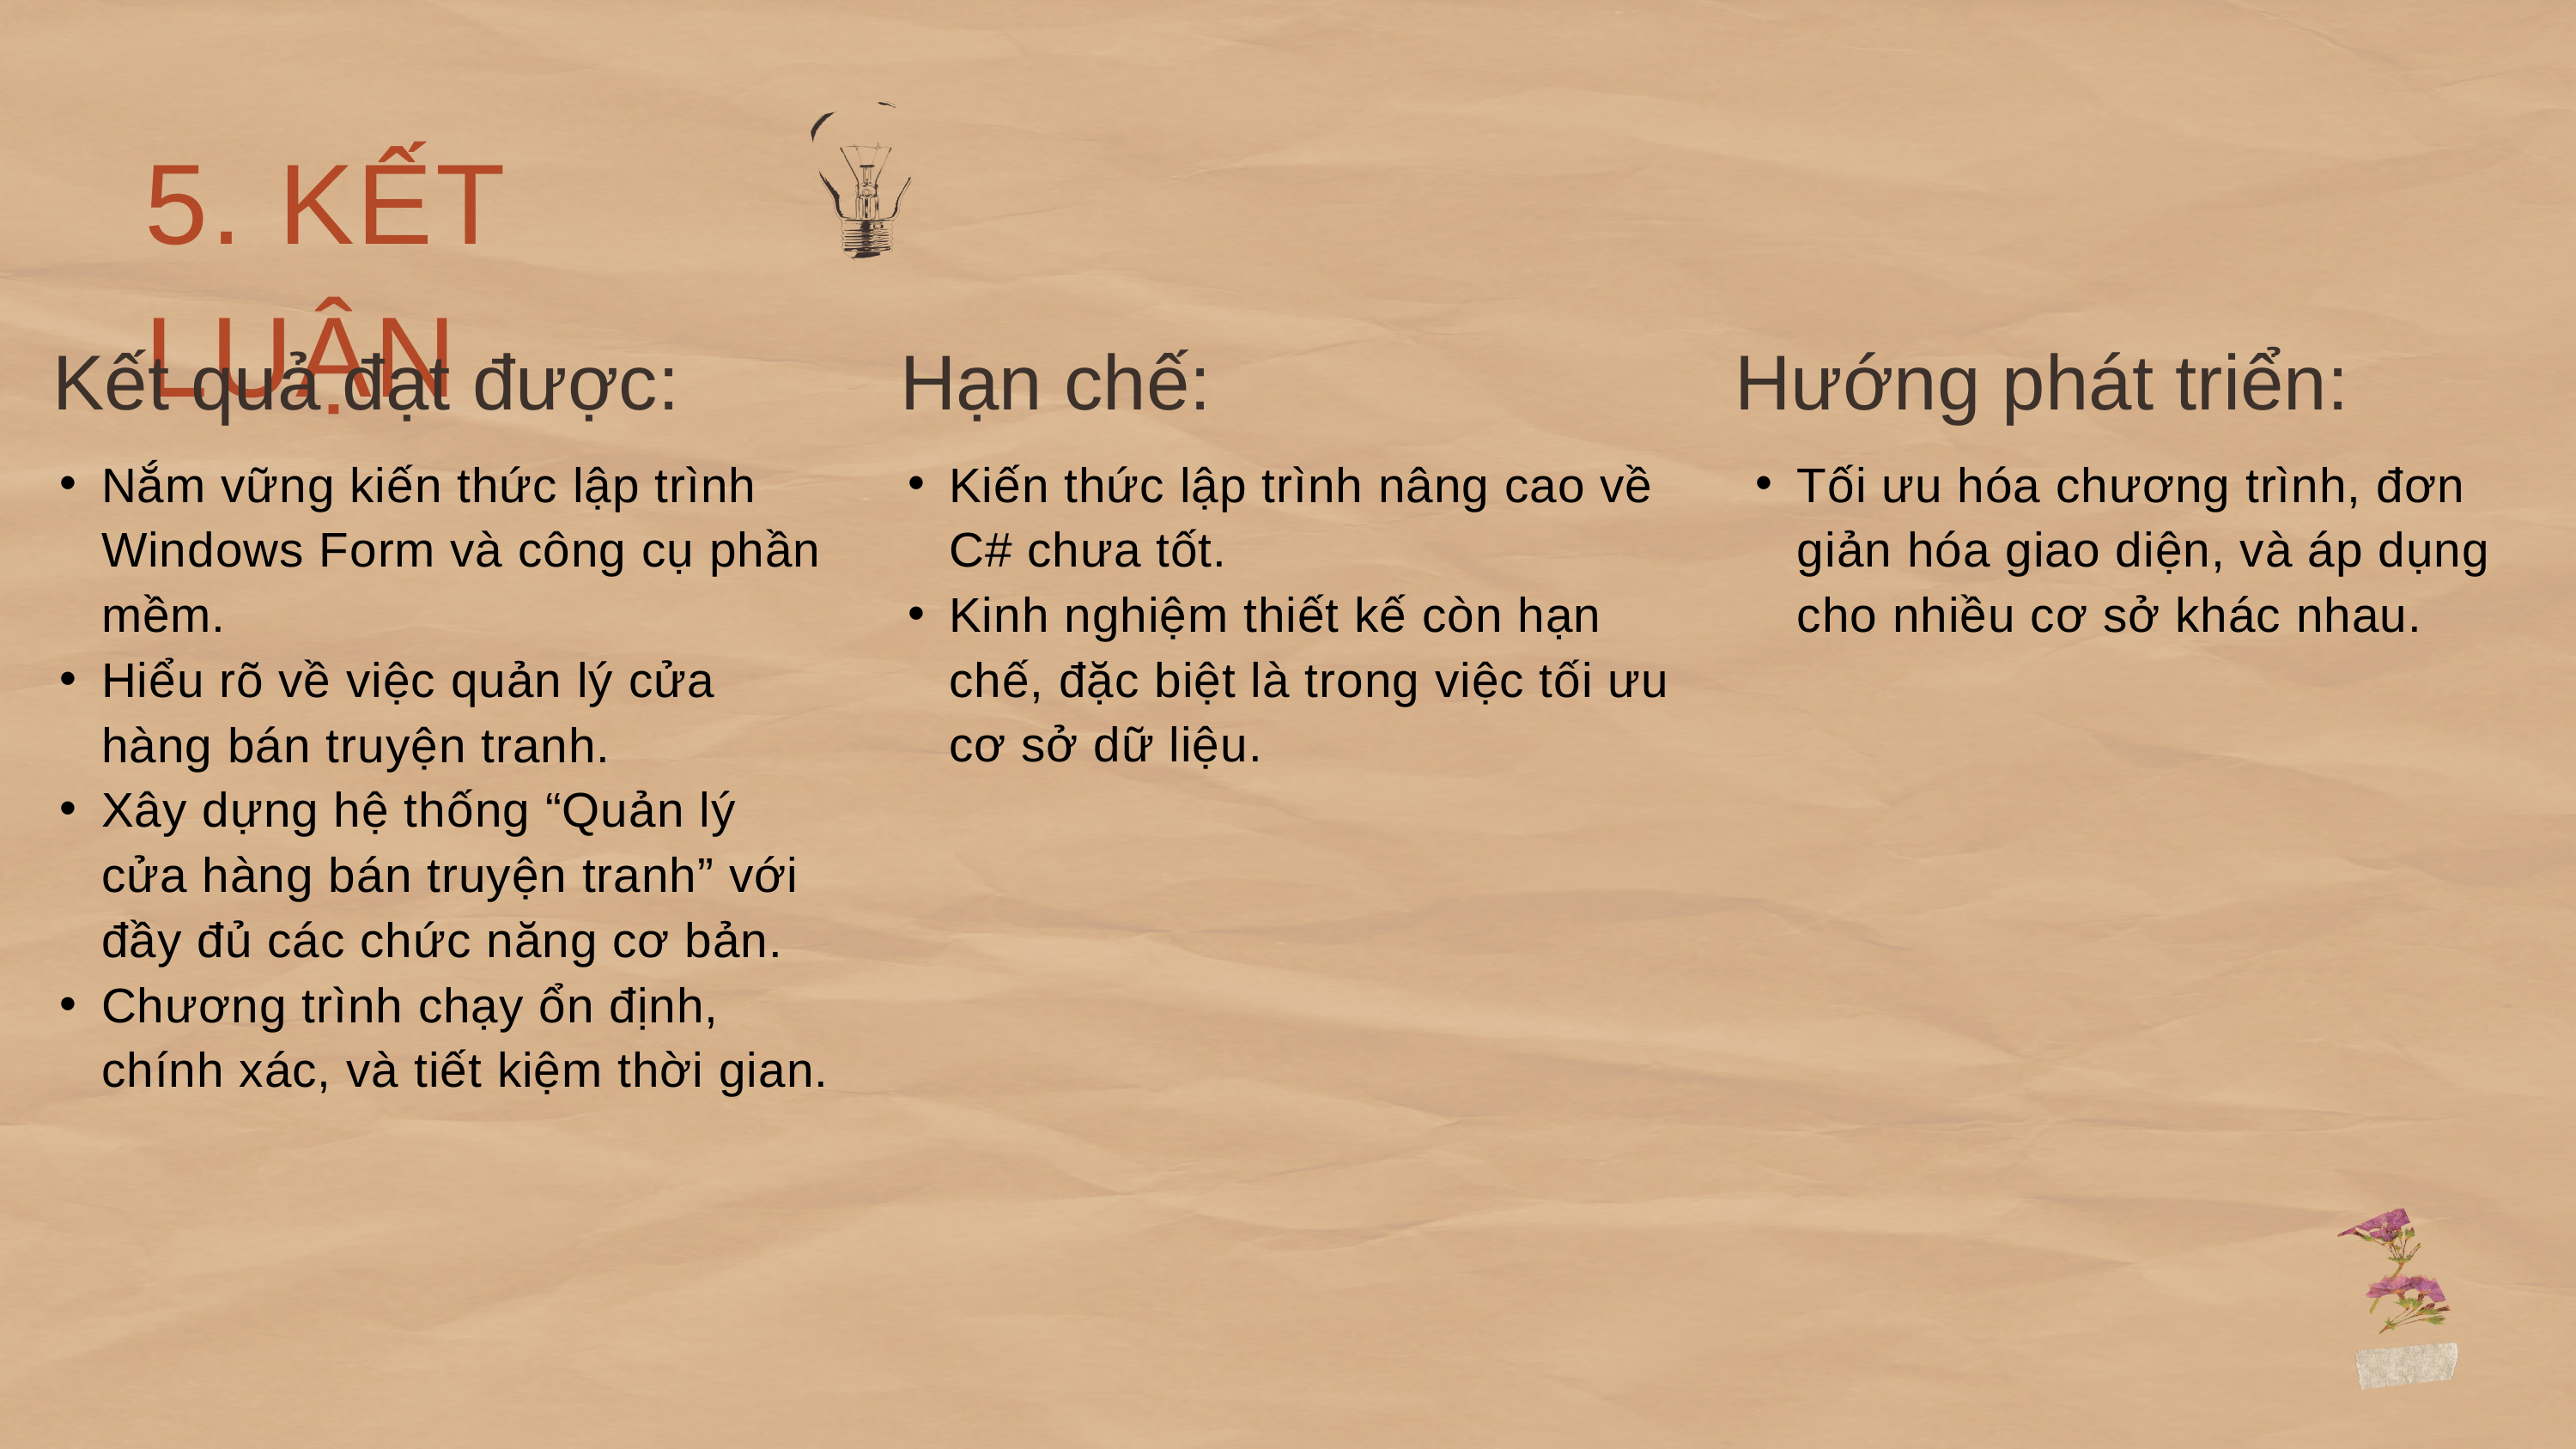

5. KẾT LUẬN
Kết quả đạt được:
Hạn chế:
Hướng phát triển:
Nắm vững kiến thức lập trình Windows Form và công cụ phần mềm.
Hiểu rõ về việc quản lý cửa hàng bán truyện tranh.
Xây dựng hệ thống “Quản lý cửa hàng bán truyện tranh” với đầy đủ các chức năng cơ bản.
Chương trình chạy ổn định, chính xác, và tiết kiệm thời gian.

Kiến thức lập trình nâng cao về C# chưa tốt.
Kinh nghiệm thiết kế còn hạn chế, đặc biệt là trong việc tối ưu cơ sở dữ liệu.

Tối ưu hóa chương trình, đơn giản hóa giao diện, và áp dụng cho nhiều cơ sở khác nhau.